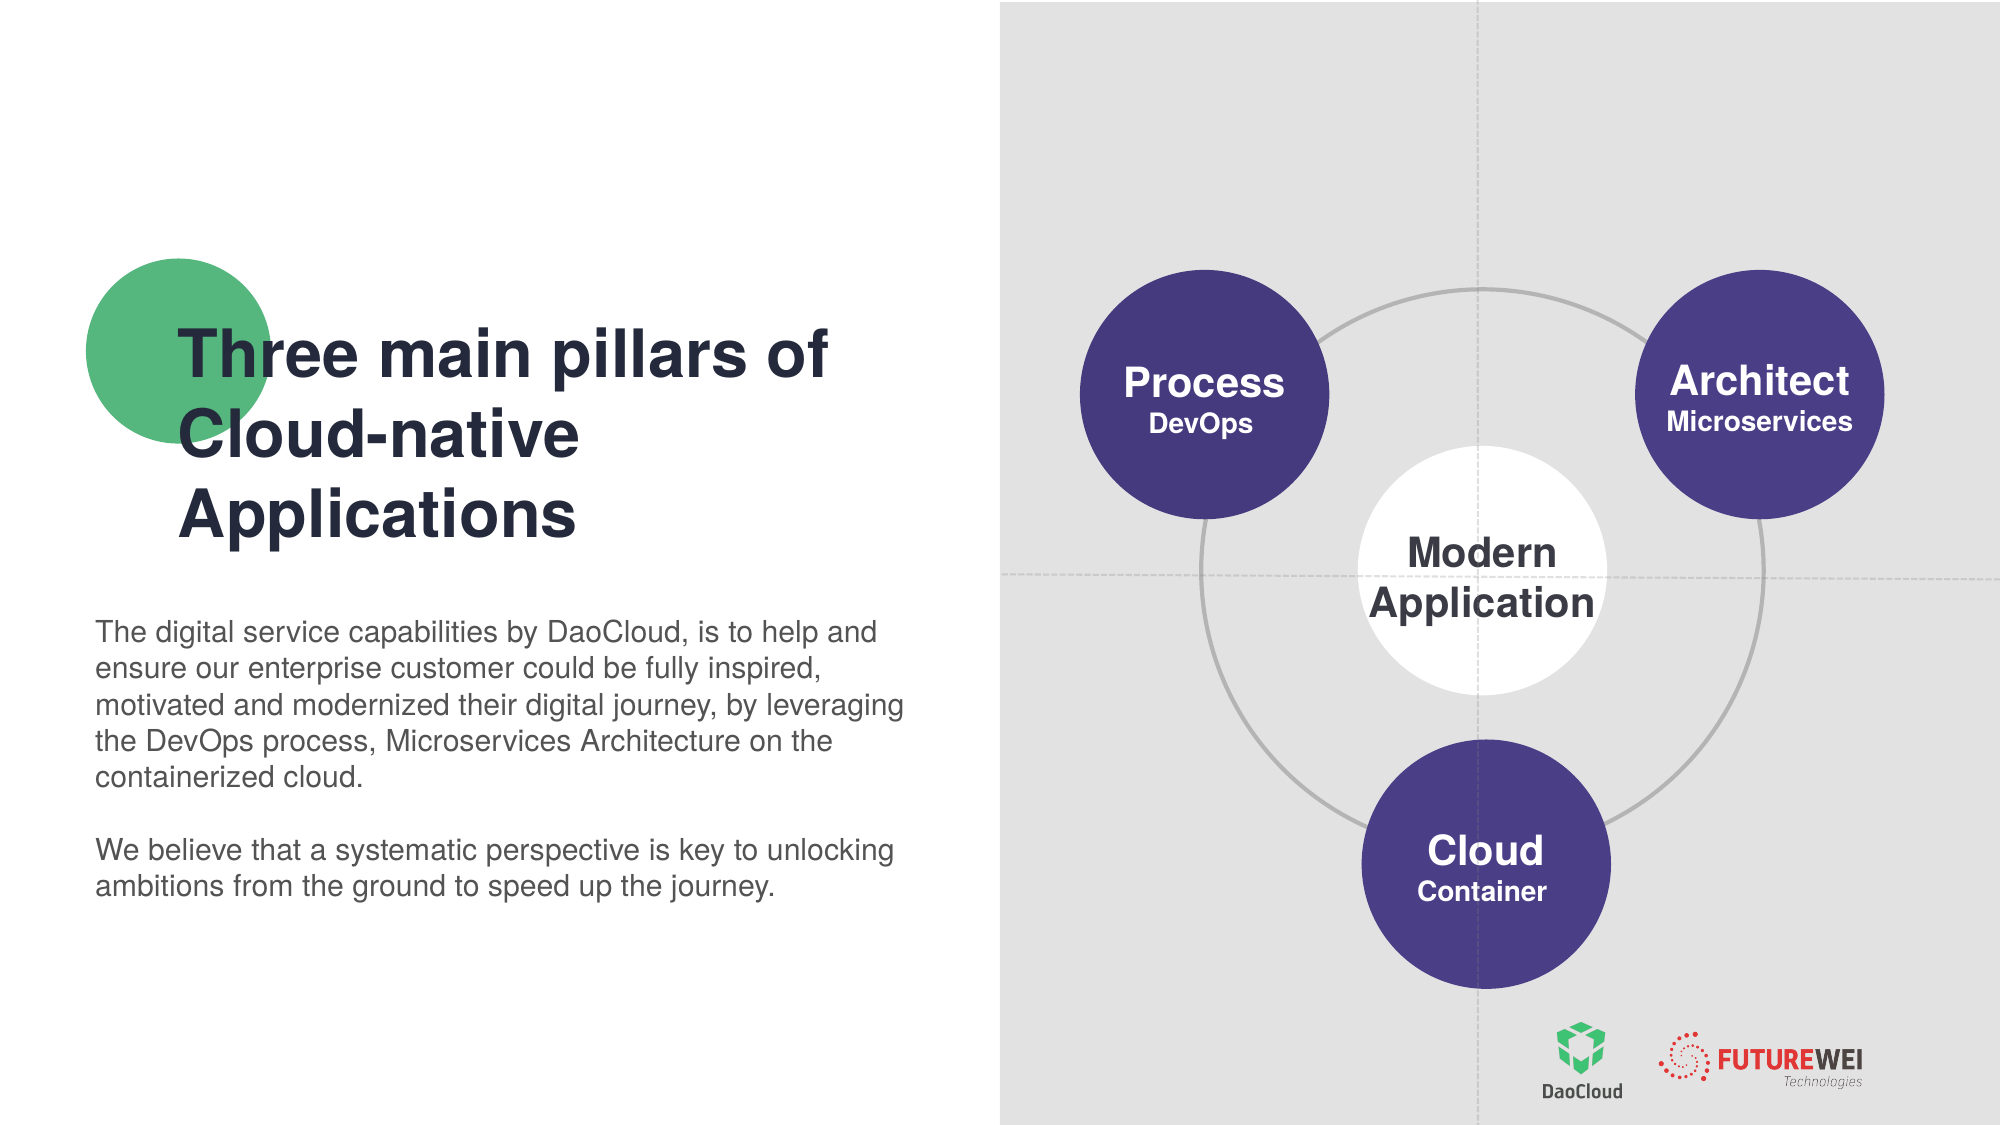

Three main pillars of
Cloud-native Applications
Architect
Microservices
Process
DevOps

Modern
Application
+

The digital service capabilities by DaoCloud, is to help and ensure our enterprise customer could be fully inspired, motivated and modernized their digital journey, by leveraging the DevOps process, Microservices Architecture on the containerized cloud.
We believe that a systematic perspective is key to unlocking ambitions from the ground to speed up the journey.

Cloud
Container